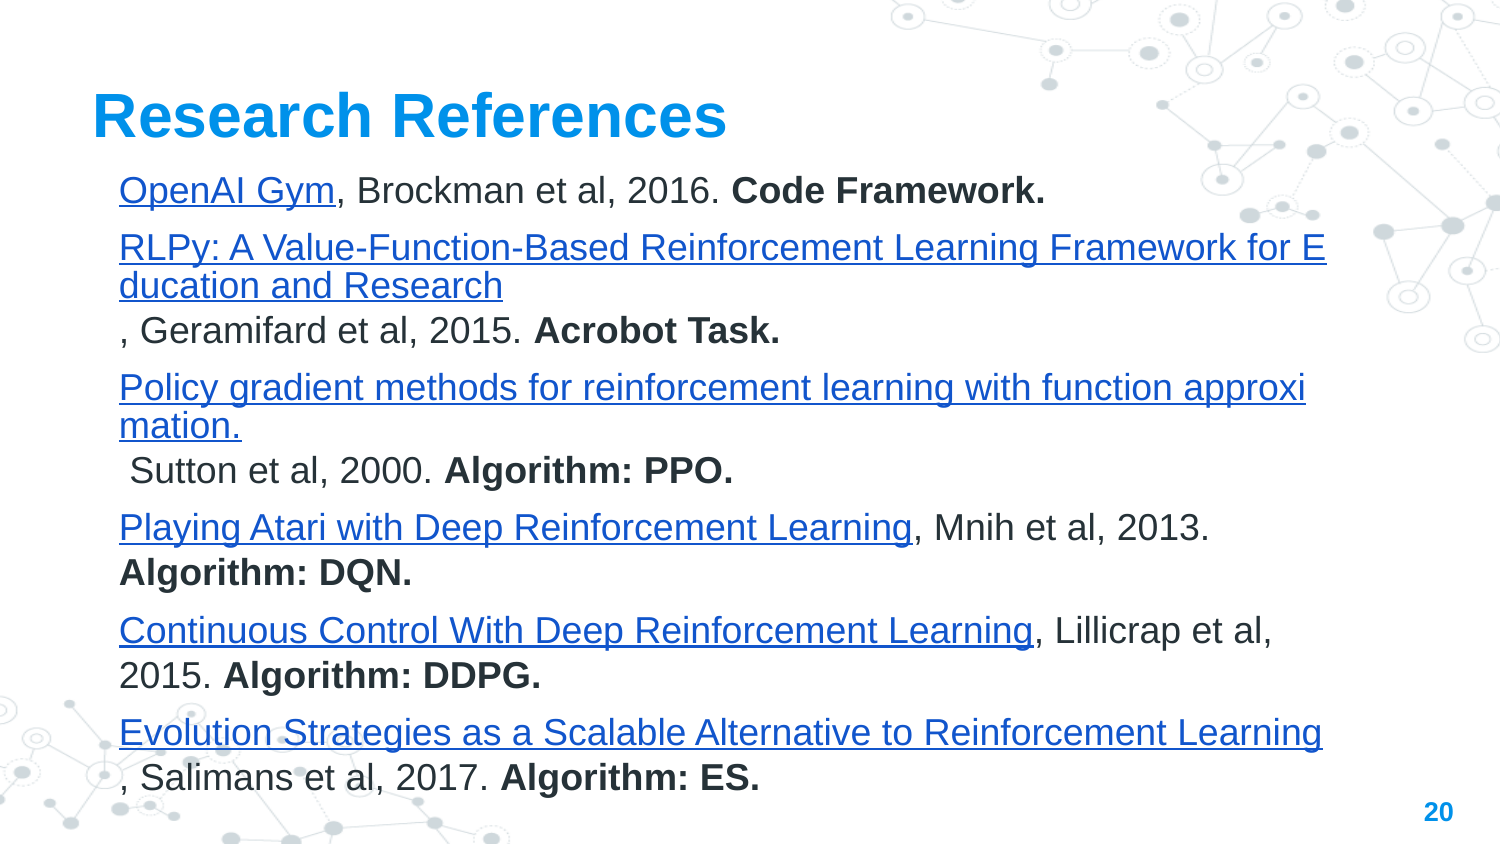

Research References​
OpenAI Gym, Brockman et al, 2016. Code Framework​.
RLPy: A Value-Function-Based Reinforcement Learning Framework for Education and Research, Geramifard et al, 2015. Acrobot Task​.
Policy gradient methods for reinforcement learning with function approximation. Sutton et al, 2000. Algorithm: PPO​.
Playing Atari with Deep Reinforcement Learning, Mnih et al, 2013. Algorithm: DQN.​
Continuous Control With Deep Reinforcement Learning, Lillicrap et al, 2015. Algorithm: DDPG.​
Evolution Strategies as a Scalable Alternative to Reinforcement Learning, Salimans et al, 2017. Algorithm: ES.​
20